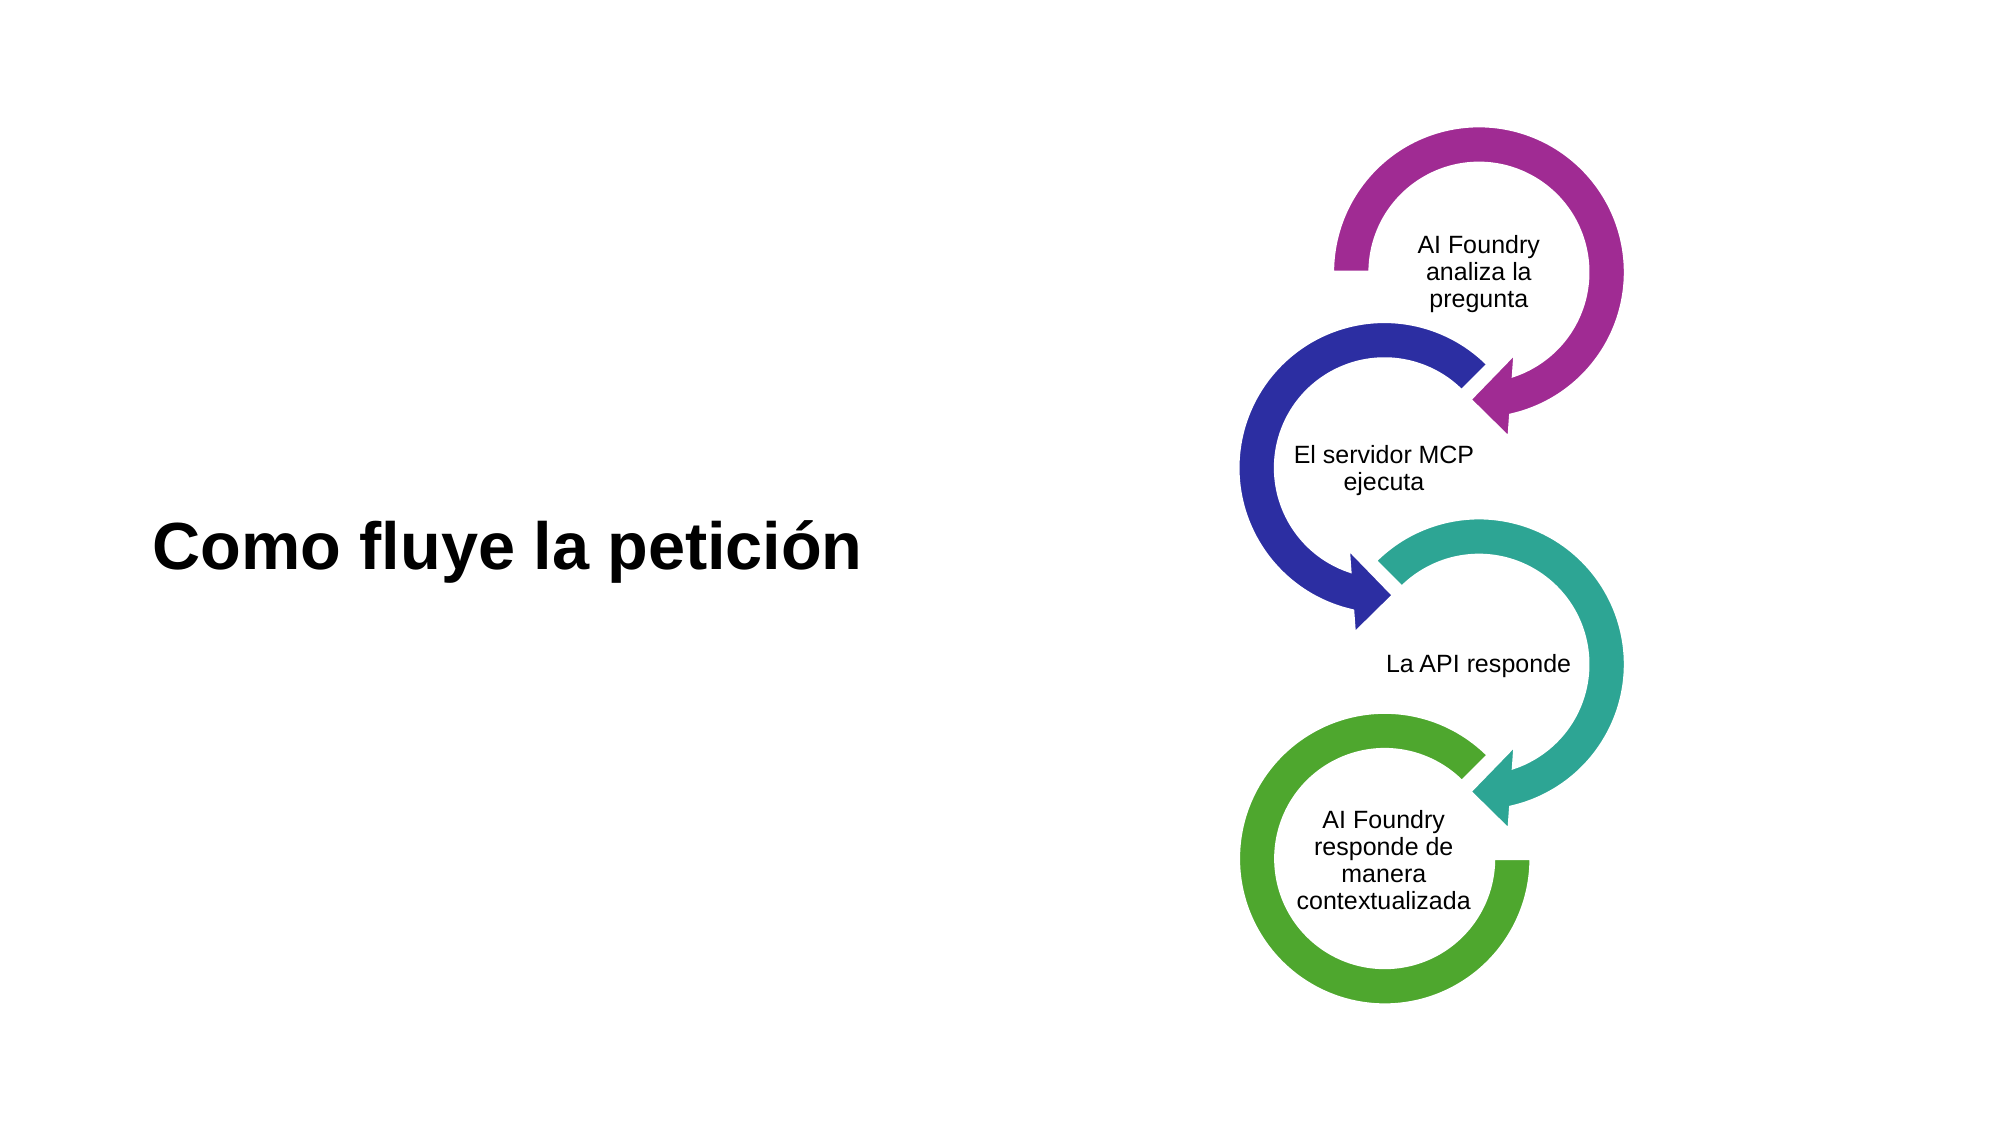

# Como fluye la petición
AI Foundry analiza la pregunta
El servidor MCP ejecuta
La API responde
AI Foundry responde de manera contextualizada